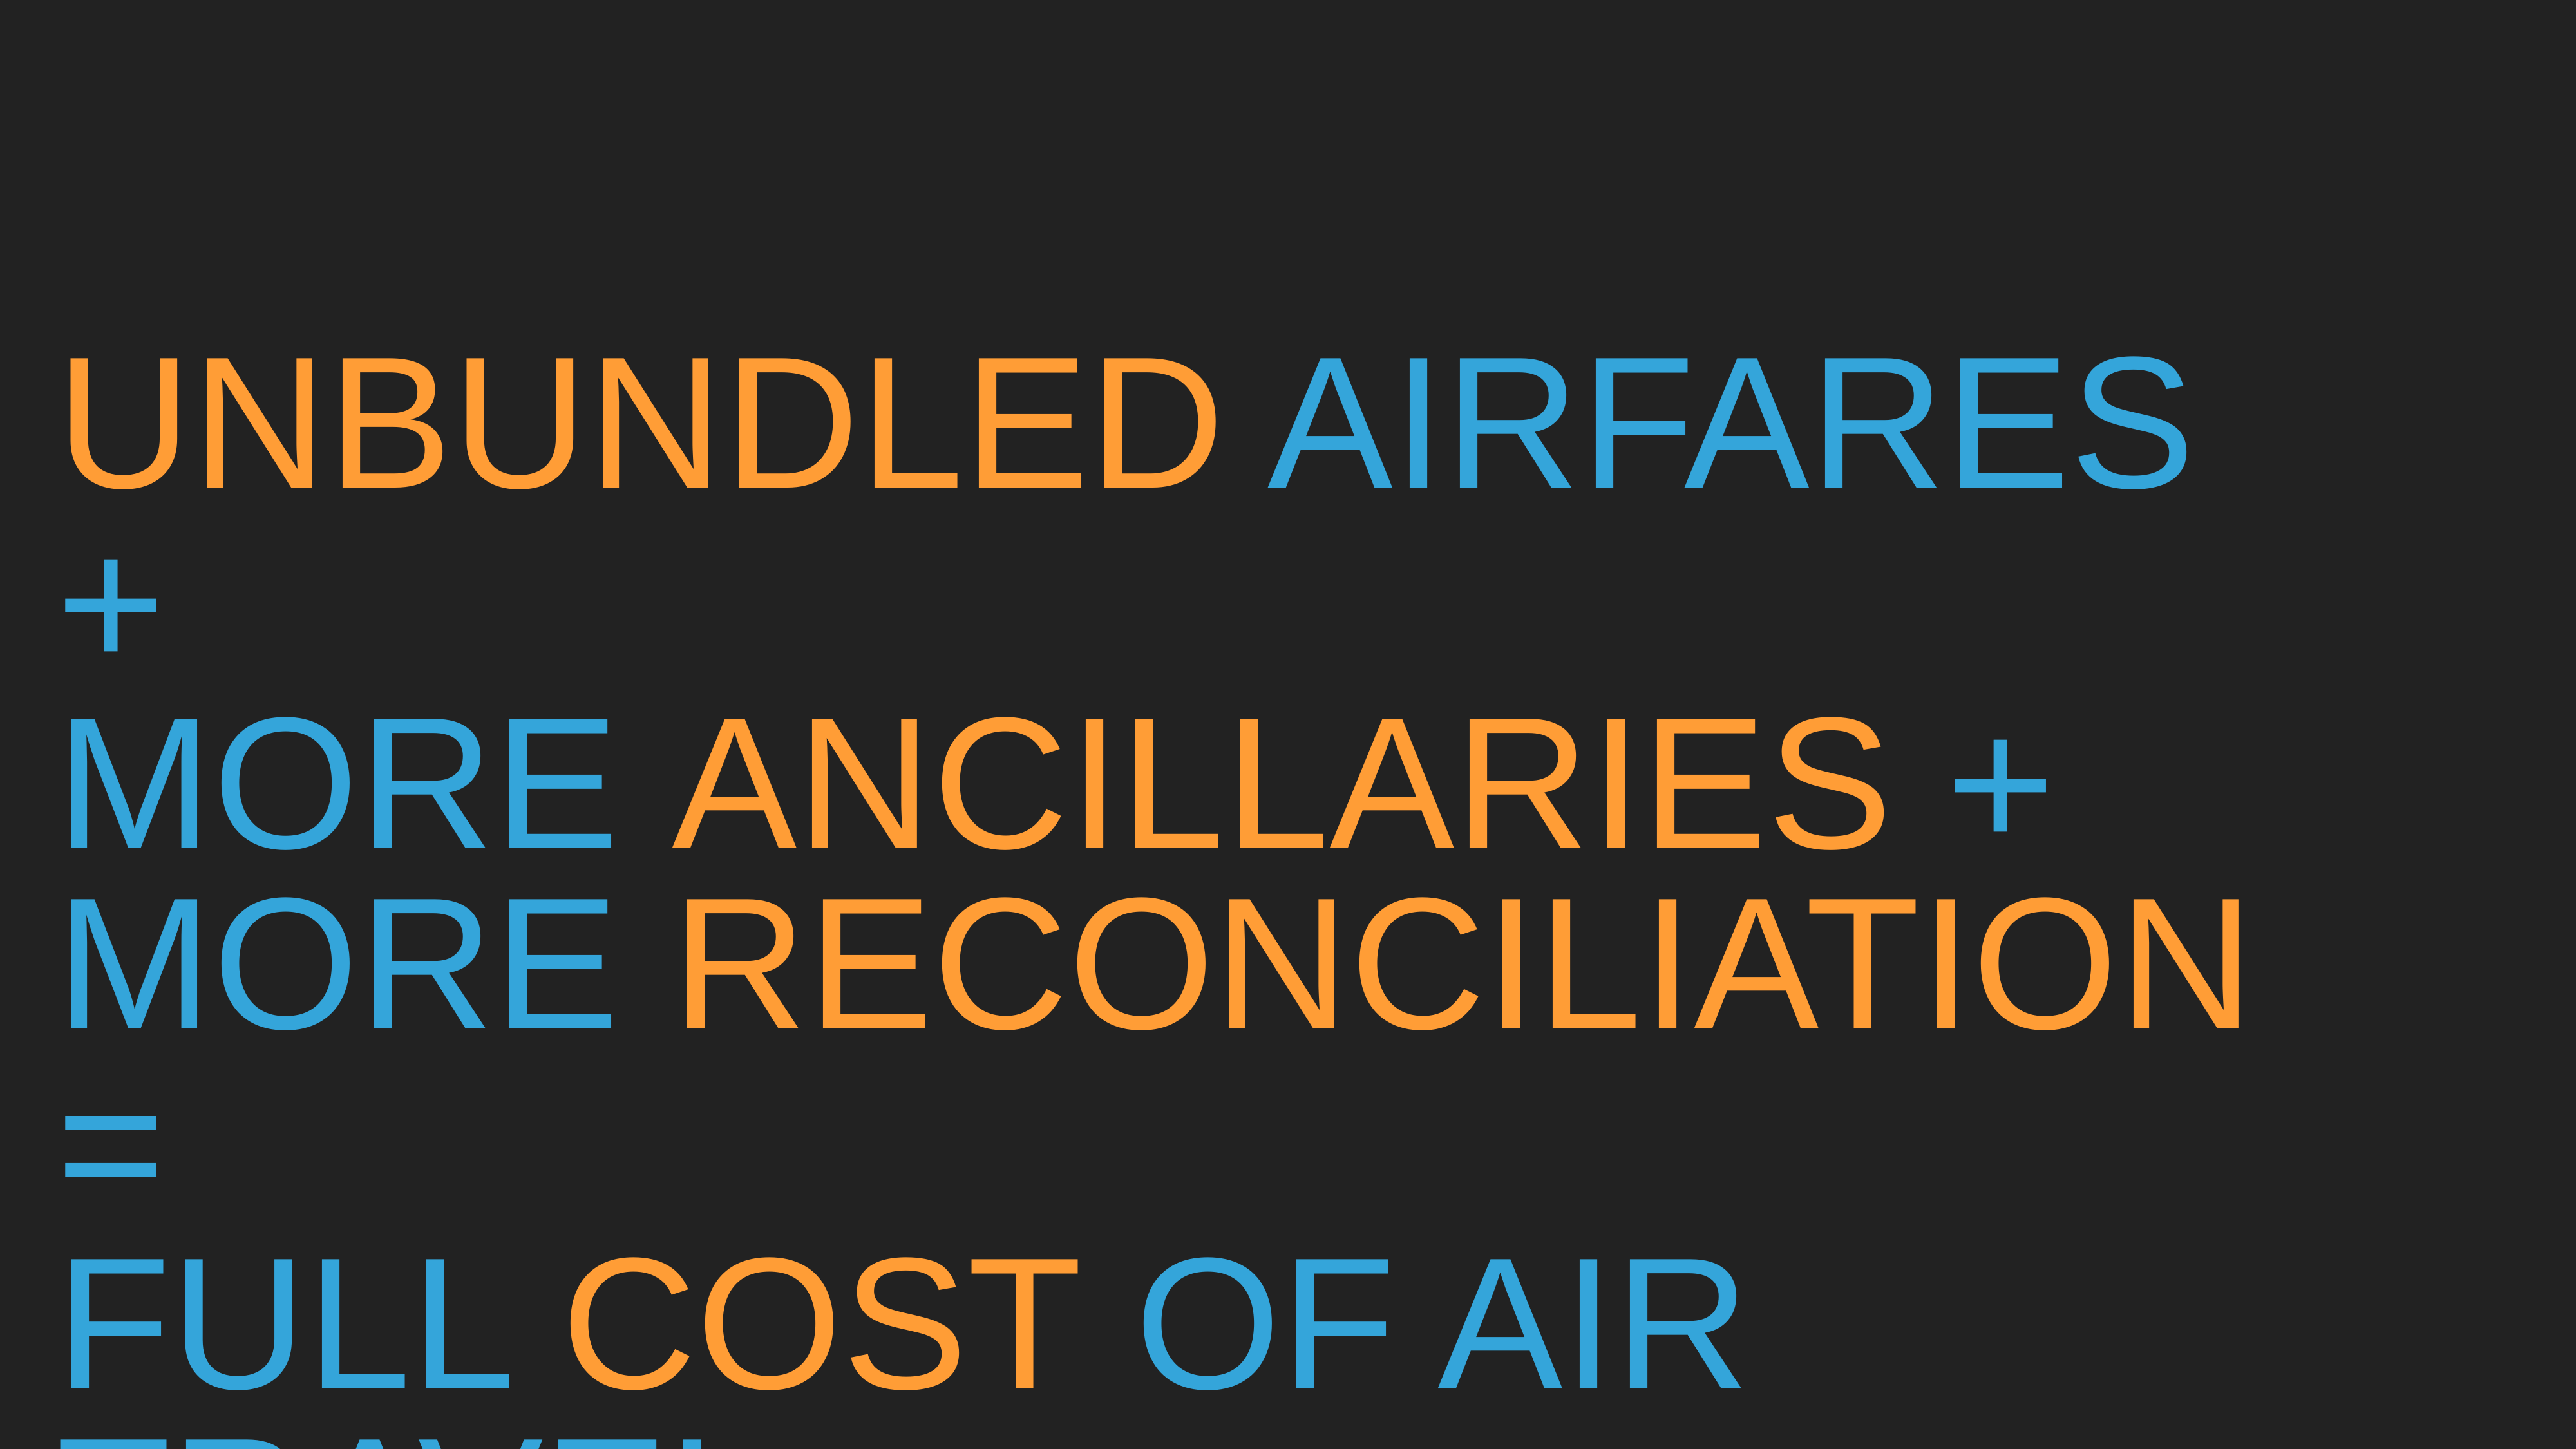

# UnbundlEd Airfares +
more ancillaries +
more reconciliation =
full cost of Air Travel